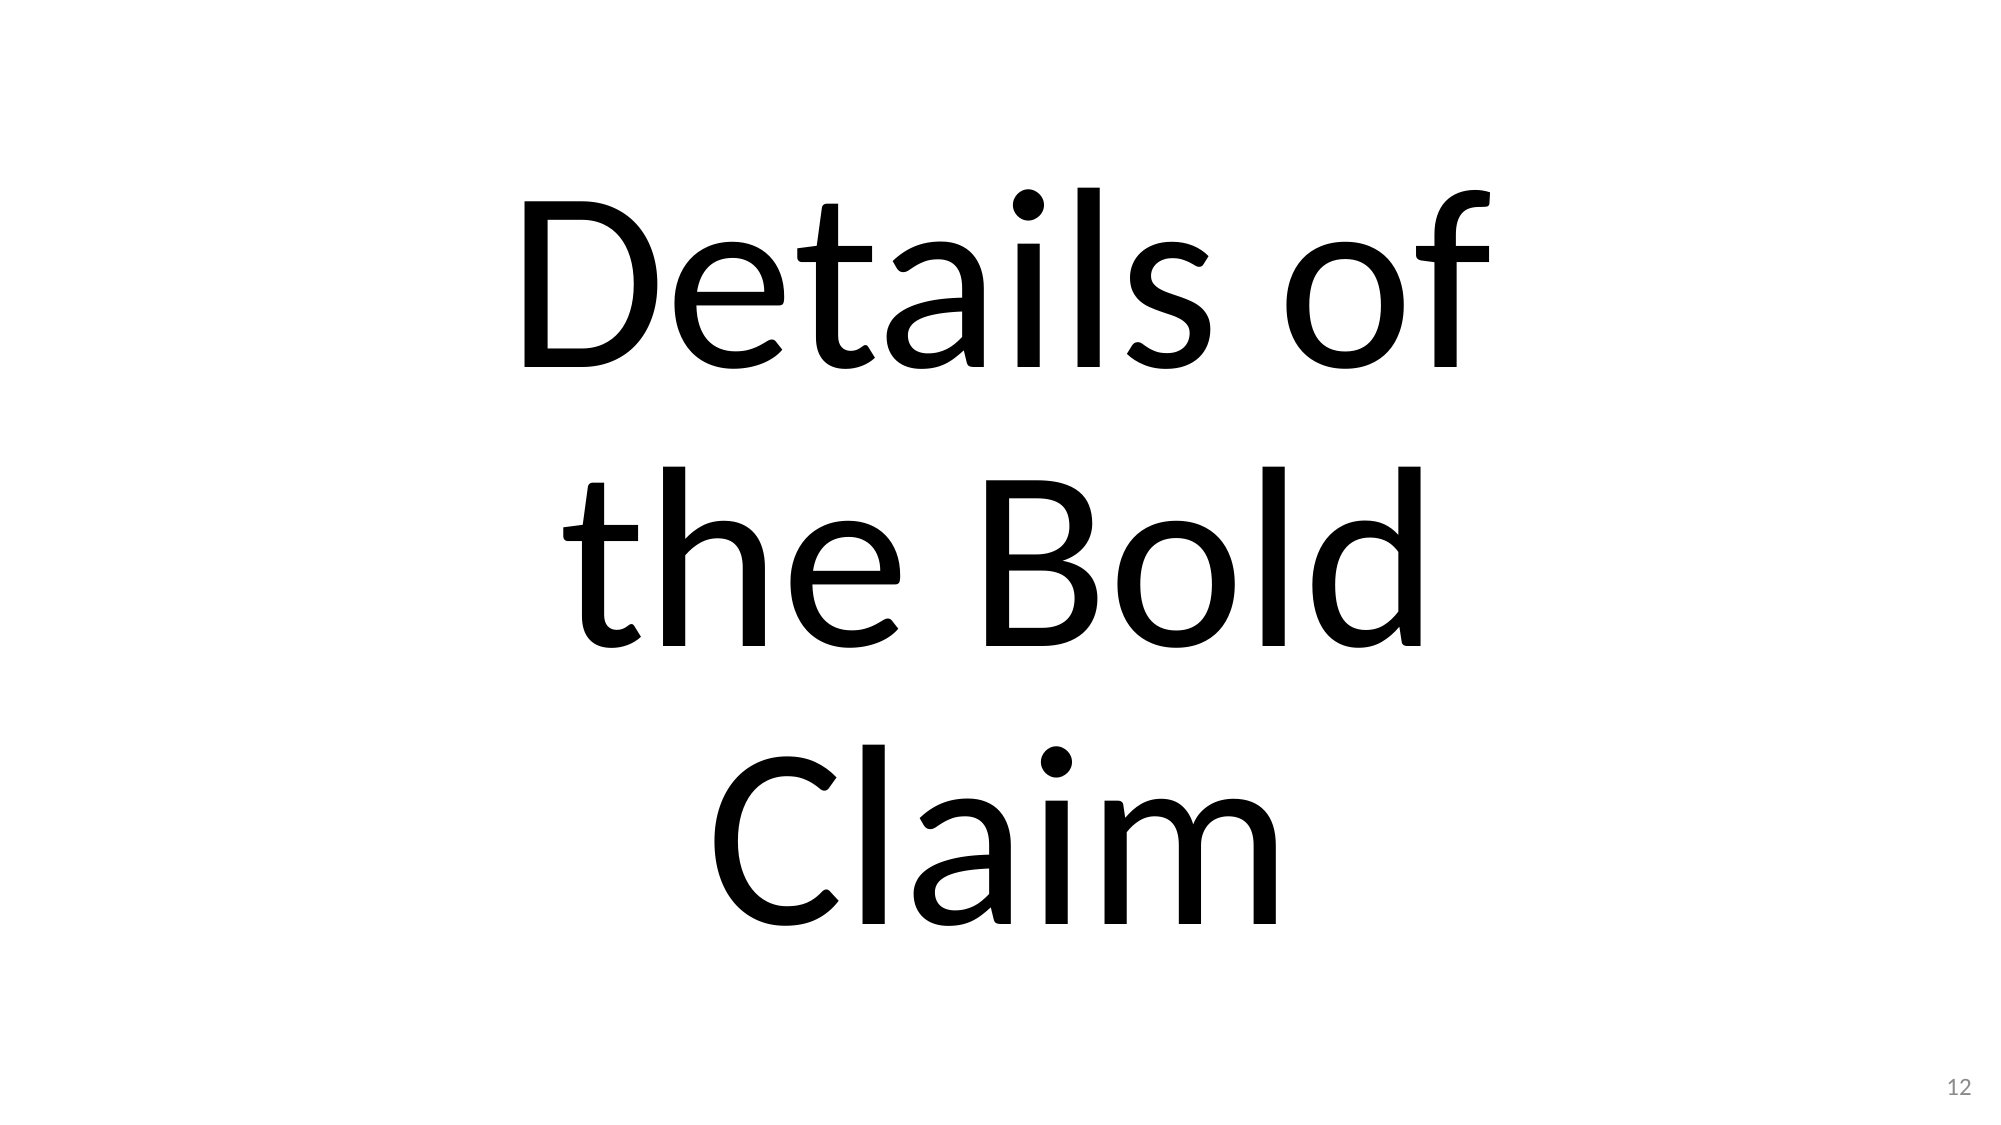

# Details of the Bold Claim
12